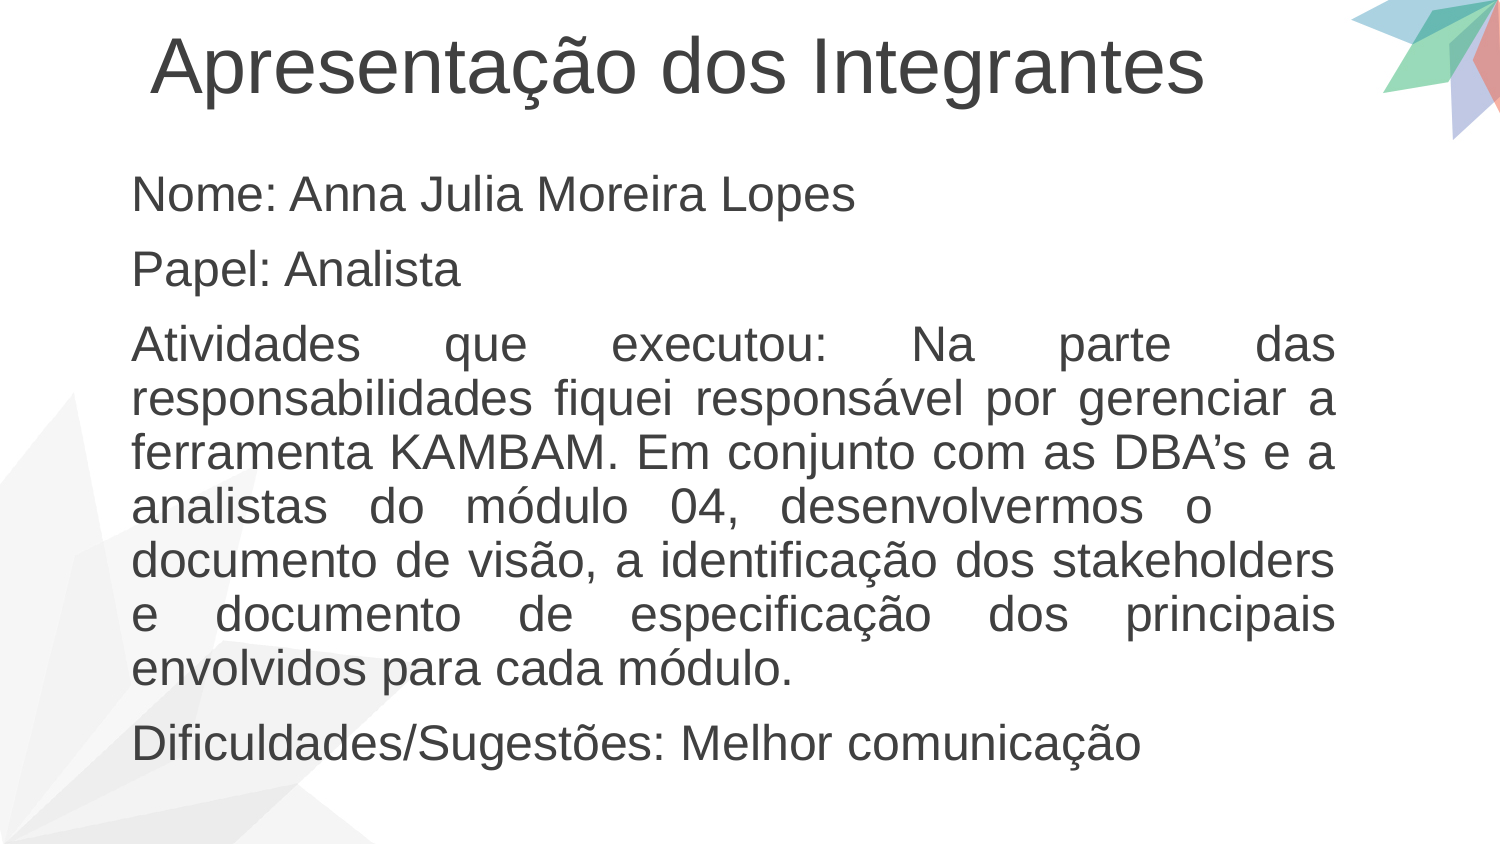

Apresentação dos Integrantes
Nome: Anna Julia Moreira Lopes
Papel: Analista
Atividades que executou: Na parte das responsabilidades fiquei responsável por gerenciar a ferramenta KAMBAM. Em conjunto com as DBA’s e a analistas do módulo 04, desenvolvermos o    documento de visão, a identificação dos stakeholders e documento de especificação dos principais envolvidos para cada módulo.
Dificuldades/Sugestões: Melhor comunicação